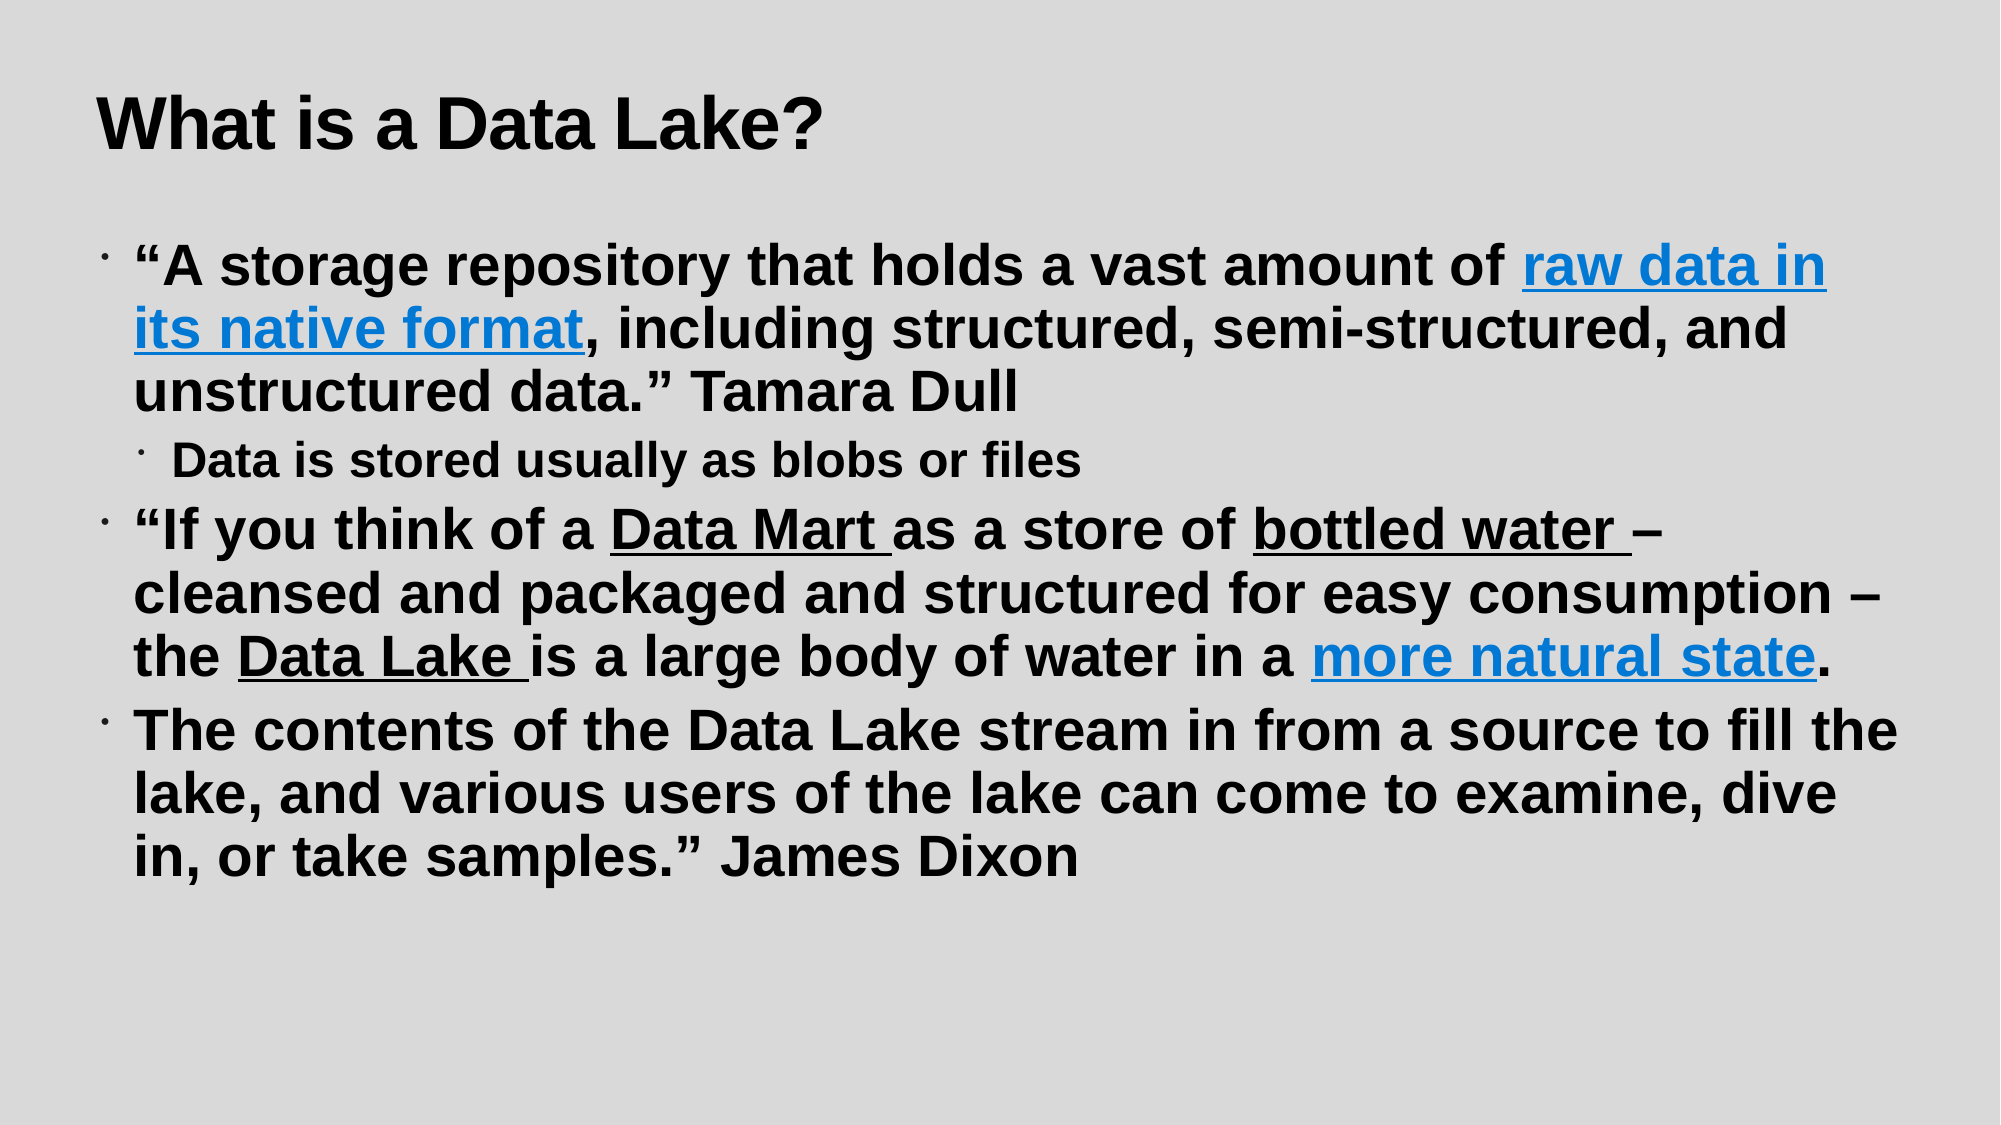

# What is a Data Lake?
“A storage repository that holds a vast amount of raw data in its native format, including structured, semi-structured, and unstructured data.” Tamara Dull
Data is stored usually as blobs or files
“If you think of a Data Mart as a store of bottled water – cleansed and packaged and structured for easy consumption – the Data Lake is a large body of water in a more natural state.
The contents of the Data Lake stream in from a source to fill the lake, and various users of the lake can come to examine, dive in, or take samples.” James Dixon